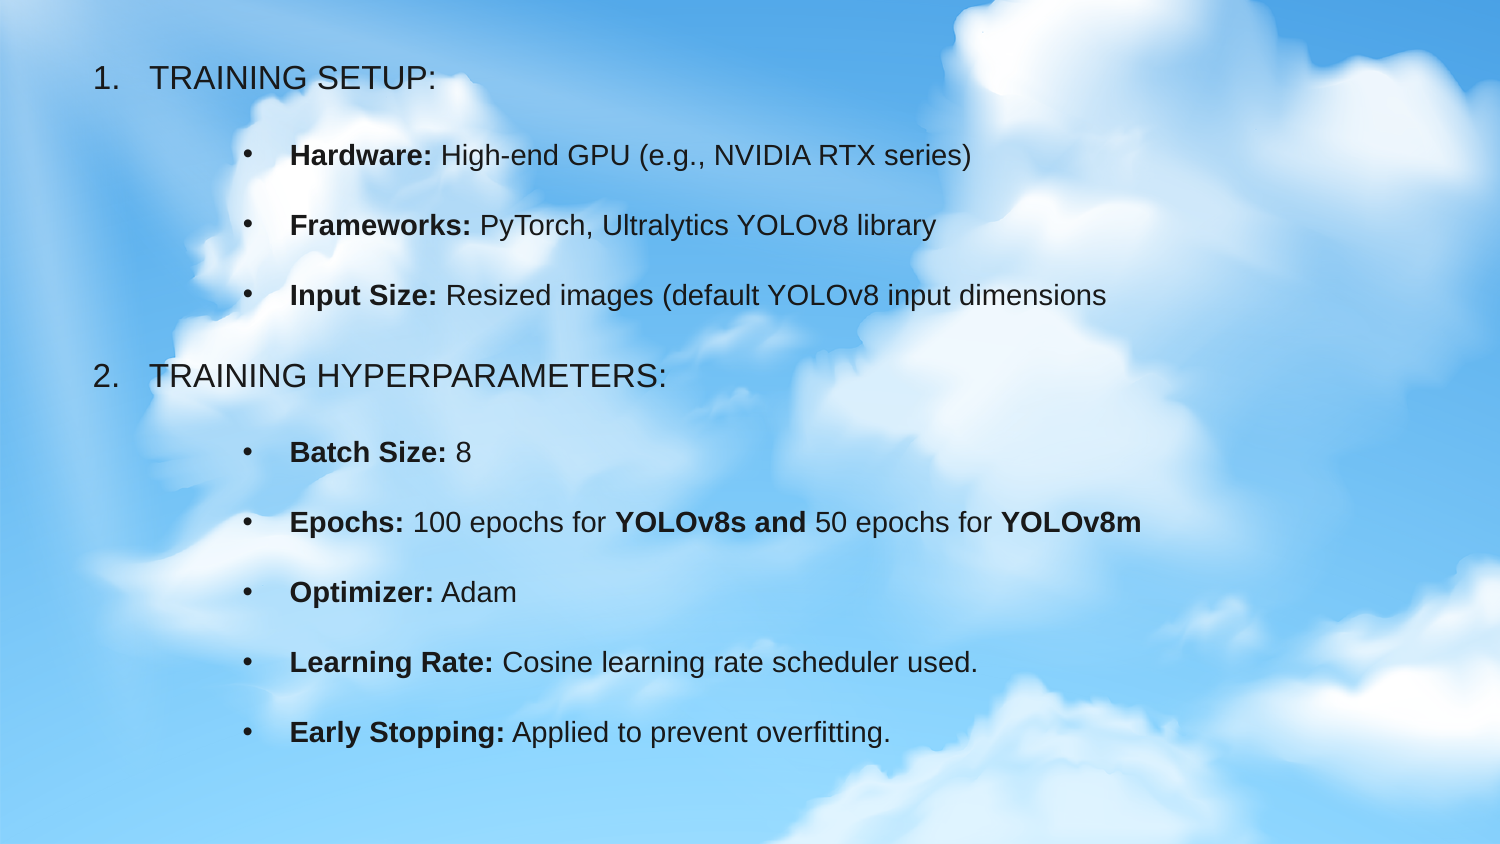

TRAINING SETUP:

Hardware: High-end GPU (e.g., NVIDIA RTX series)

Frameworks: PyTorch, Ultralytics YOLOv8 library

Input Size: Resized images (default YOLOv8 input dimensions

TRAINING HYPERPARAMETERS:

Batch Size: 8

Epochs: 100 epochs for YOLOv8s and 50 epochs for YOLOv8m

Optimizer: Adam

Learning Rate: Cosine learning rate scheduler used.

Early Stopping: Applied to prevent overfitting.